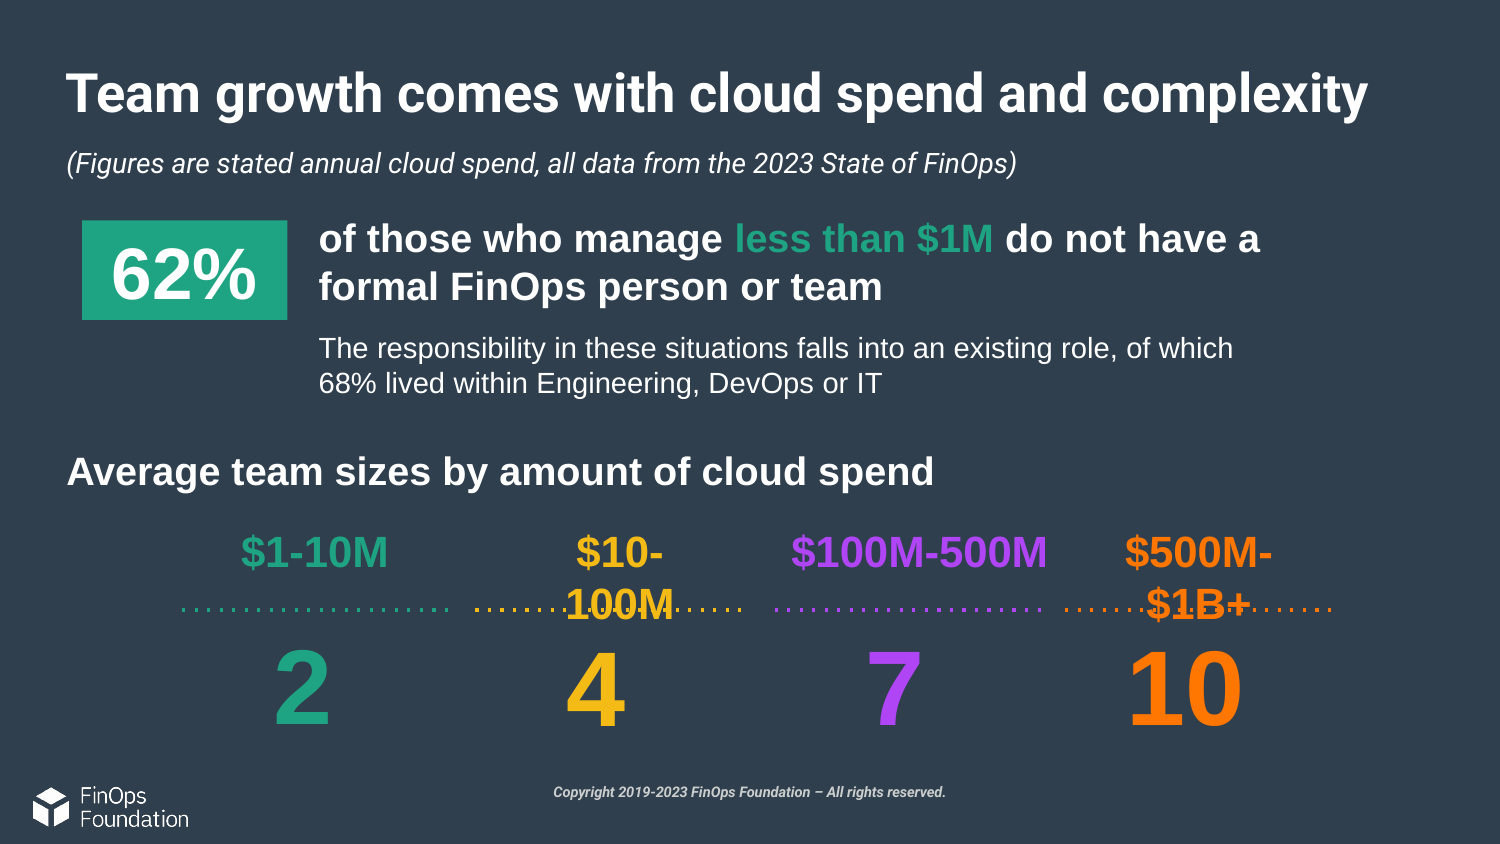

# Team growth comes with cloud spend and complexity
(Figures are stated annual cloud spend, all data from the 2023 State of FinOps)
of those who manage less than $1M do not have a formal FinOps person or team
The responsibility in these situations falls into an existing role, of which
68% lived within Engineering, DevOps or IT
62%
Average team sizes by amount of cloud spend
$1-10M
$100M-500M
$10-100M
$500M-$1B+
2
7
10
4